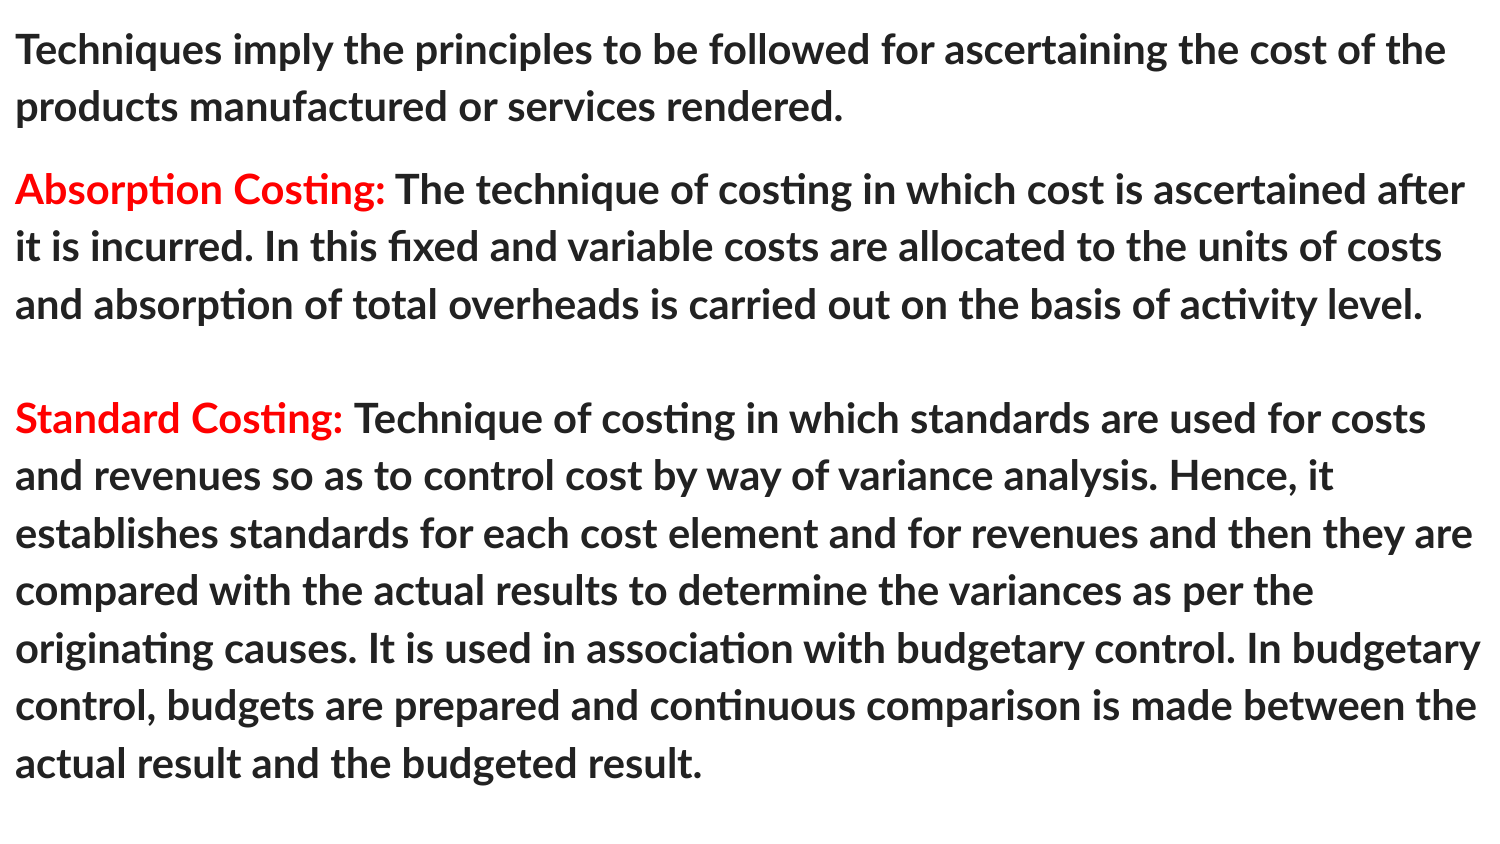

Techniques imply the principles to be followed for ascertaining the cost of the products manufactured or services rendered.
Absorption Costing: The technique of costing in which cost is ascertained after it is incurred. In this fixed and variable costs are allocated to the units of costs and absorption of total overheads is carried out on the basis of activity level.
Standard Costing: Technique of costing in which standards are used for costs and revenues so as to control cost by way of variance analysis. Hence, it establishes standards for each cost element and for revenues and then they are compared with the actual results to determine the variances as per the originating causes. It is used in association with budgetary control. In budgetary control, budgets are prepared and continuous comparison is made between the actual result and the budgeted result.